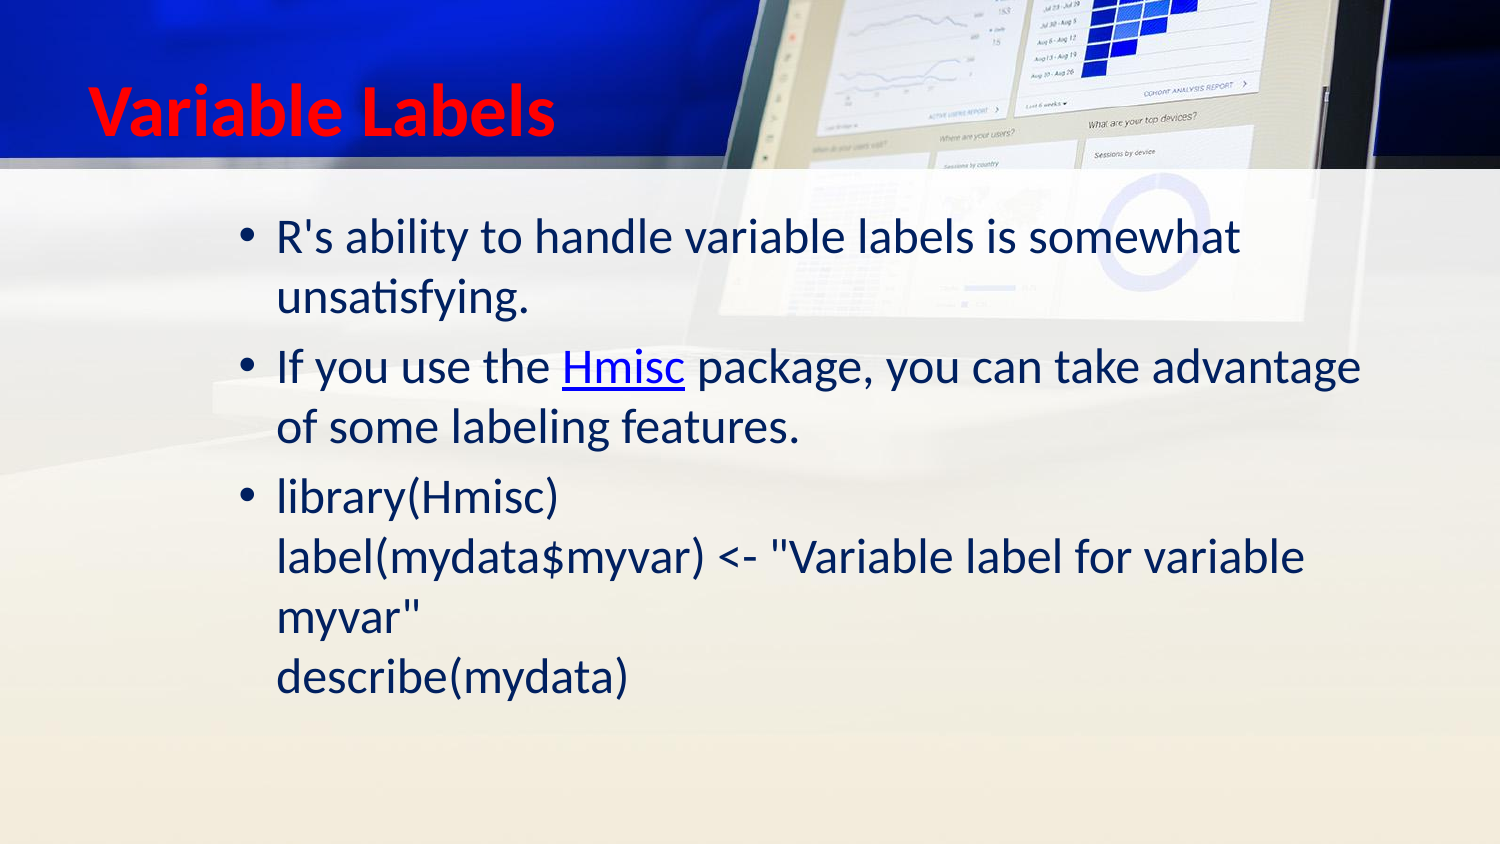

# Variable Labels
R's ability to handle variable labels is somewhat unsatisfying.
If you use the Hmisc package, you can take advantage of some labeling features.
library(Hmisc)
label(mydata$myvar) <- "Variable label for variable myvar"
describe(mydata)